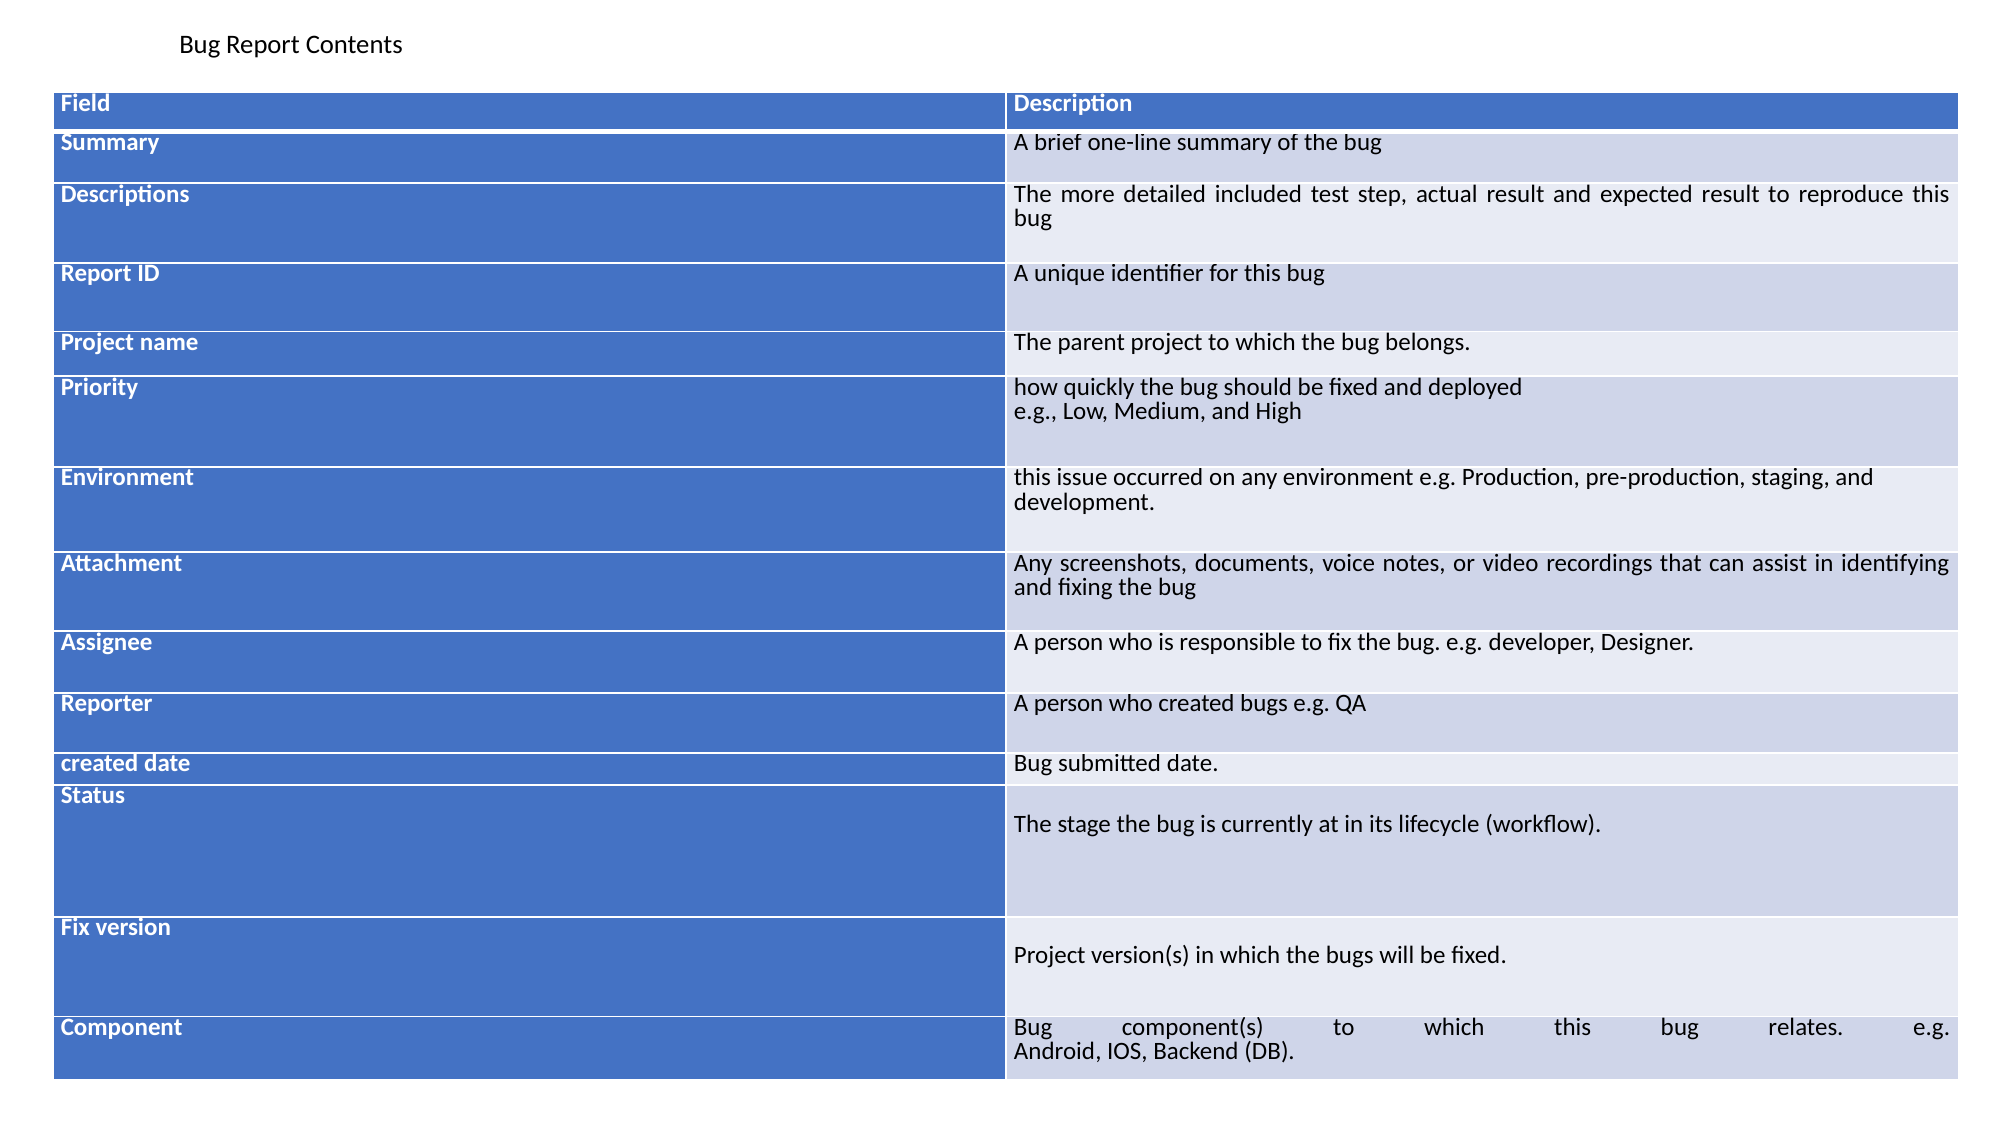

# Bug Report Contents
| Field | Description |
| --- | --- |
| Summary | A brief one-line summary of the bug |
| Descriptions | The more detailed included test step, actual result and expected result to reproduce this bug |
| Report ID | A unique identifier for this bug |
| Project name | The parent project to which the bug belongs. |
| Priority | how quickly the bug should be fixed and deployed e.g., Low, Medium, and High |
| Environment | this issue occurred on any environment e.g. Production, pre-production, staging, and development. |
| Attachment | Any screenshots, documents, voice notes, or video recordings that can assist in identifying and fixing the bug |
| Assignee | A person who is responsible to fix the bug. e.g. developer, Designer. |
| Reporter | A person who created bugs e.g. QA |
| created date | Bug submitted date. |
| Status | The stage the bug is currently at in its lifecycle (workflow). |
| Fix version | Project version(s) in which the bugs will be fixed. |
| Component | Bug component(s) to which this bug relates. e.g. Android, IOS, Backend (DB). |